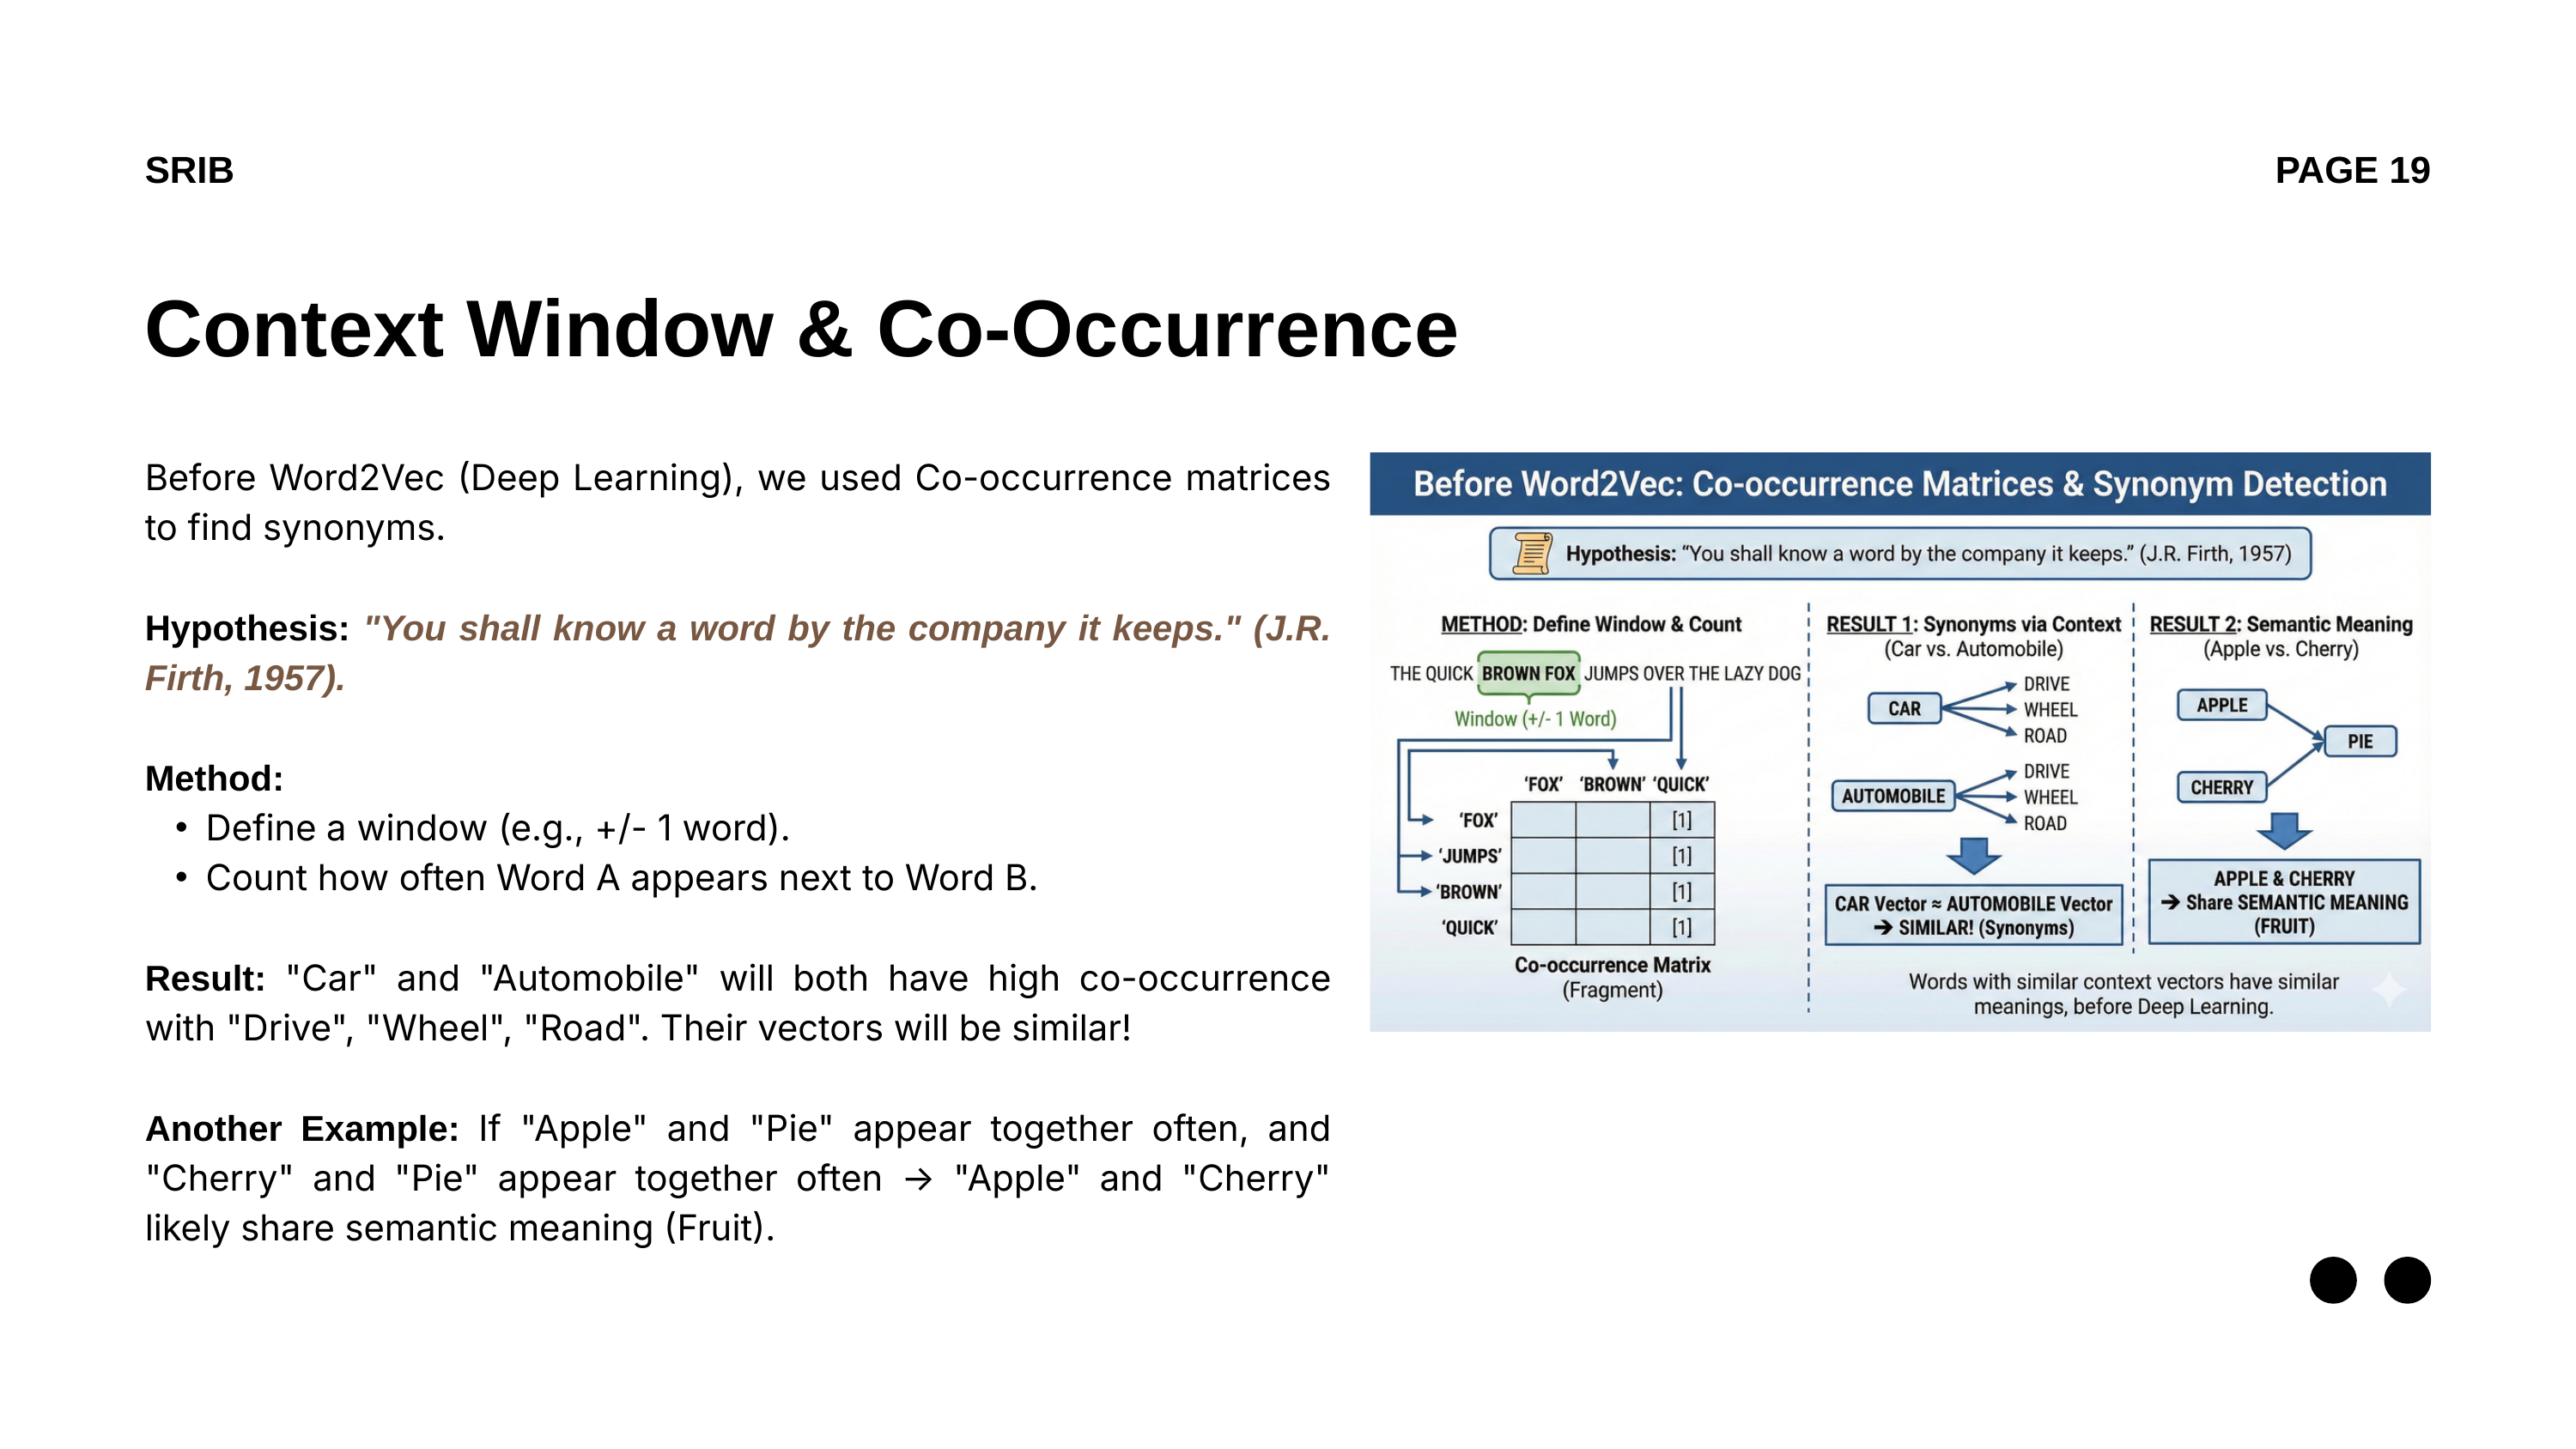

SRIB
PAGE 19
Context Window & Co-Occurrence
Before Word2Vec (Deep Learning), we used Co-occurrence matrices to find synonyms.

Hypothesis: "You shall know a word by the company it keeps." (J.R. Firth, 1957).

Method:
Define a window (e.g., +/- 1 word).
Count how often Word A appears next to Word B.

Result: "Car" and "Automobile" will both have high co-occurrence with "Drive", "Wheel", "Road". Their vectors will be similar!

Another Example: If "Apple" and "Pie" appear together often, and "Cherry" and "Pie" appear together often -> "Apple" and "Cherry" likely share semantic meaning (Fruit).